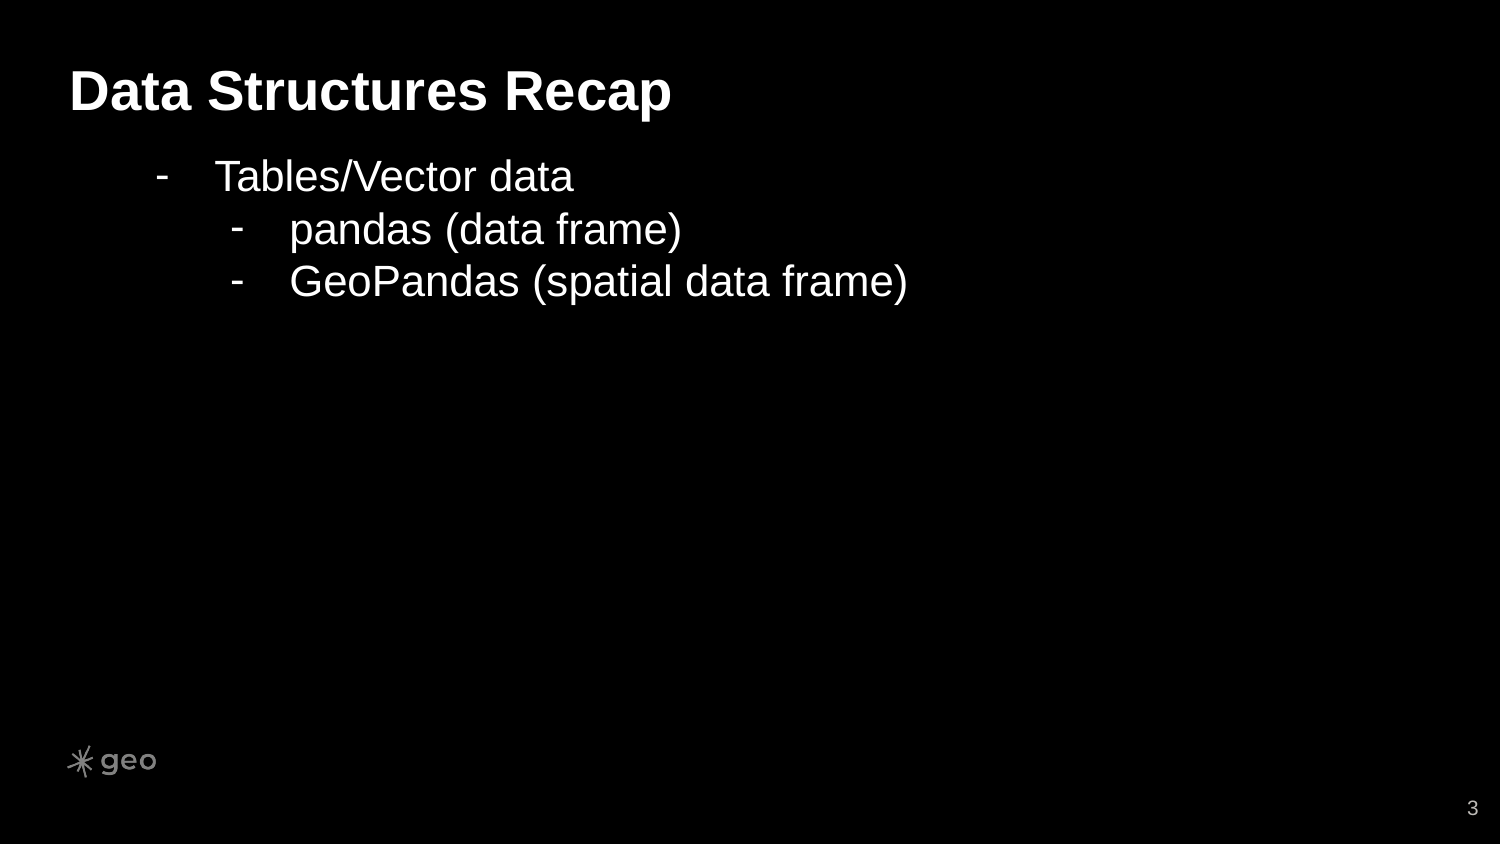

# Data Structures Recap
Tables/Vector data
pandas (data frame)
GeoPandas (spatial data frame)
3